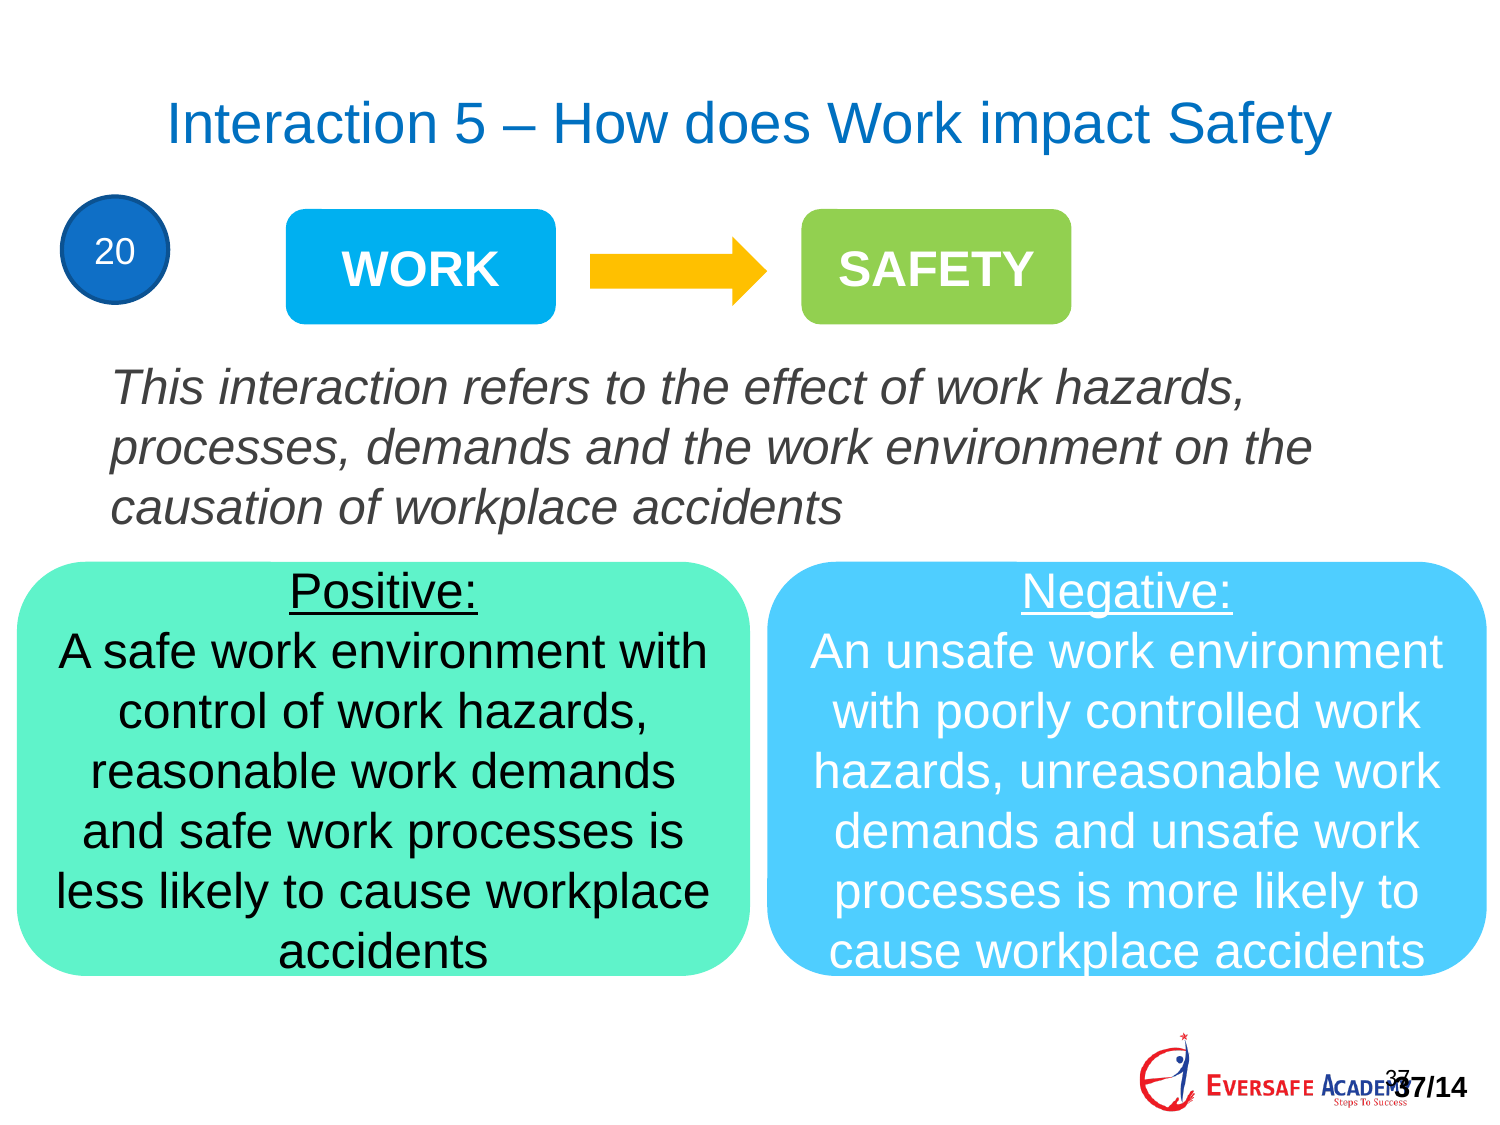

Interaction 5 – How does Work impact Safety
20
SAFETY
WORK

This interaction refers to the effect of work hazards, processes, demands and the work environment on the causation of workplace accidents

Positive:
A safe work environment with control of work hazards, reasonable work demands and safe work processes is less likely to cause workplace accidents
Negative:
An unsafe work environment with poorly controlled work hazards, unreasonable work demands and unsafe work processes is more likely to cause workplace accidents
37/14
37